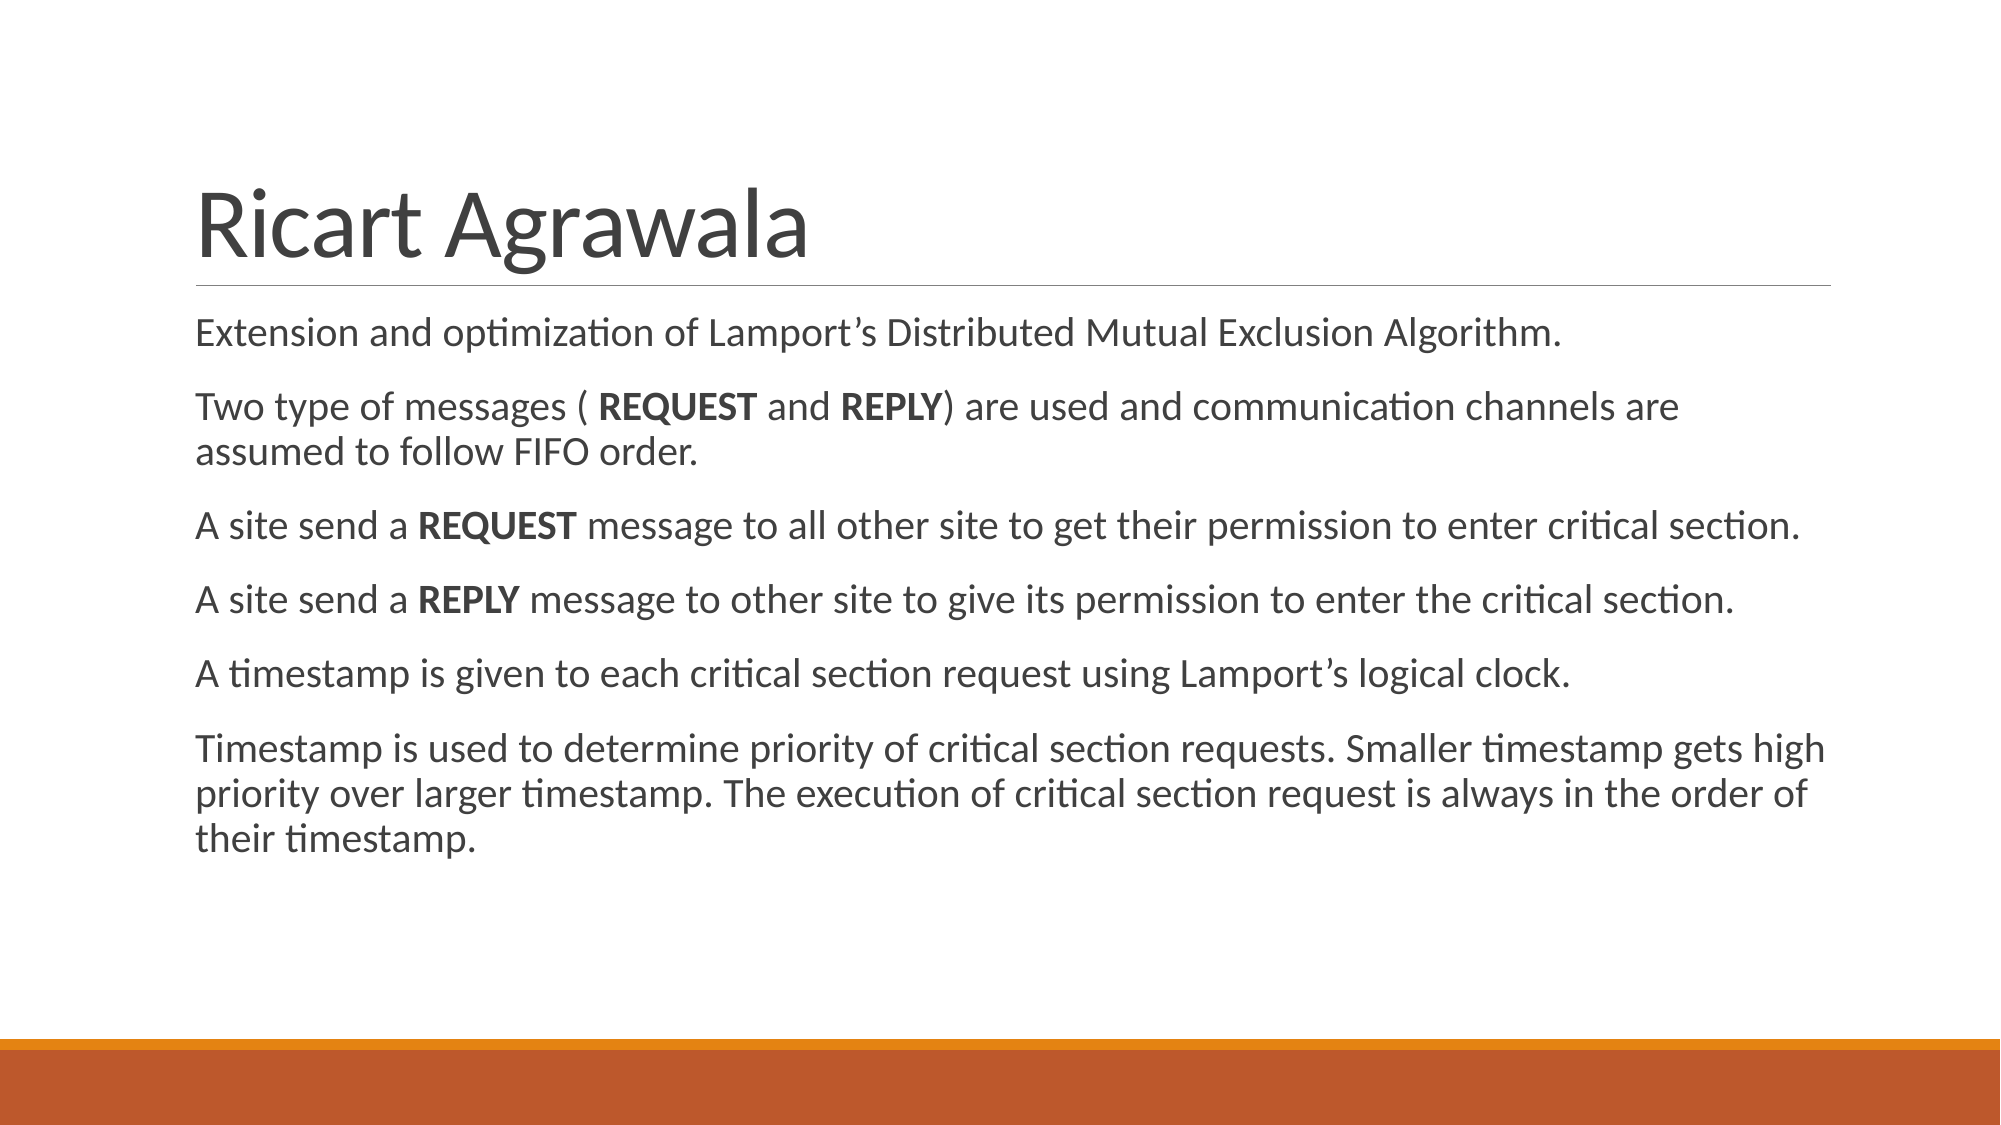

# Ricart Agrawala
Extension and optimization of Lamport’s Distributed Mutual Exclusion Algorithm.
Two type of messages ( REQUEST and REPLY) are used and communication channels are assumed to follow FIFO order.
A site send a REQUEST message to all other site to get their permission to enter critical section.
A site send a REPLY message to other site to give its permission to enter the critical section.
A timestamp is given to each critical section request using Lamport’s logical clock.
Timestamp is used to determine priority of critical section requests. Smaller timestamp gets high priority over larger timestamp. The execution of critical section request is always in the order of their timestamp.